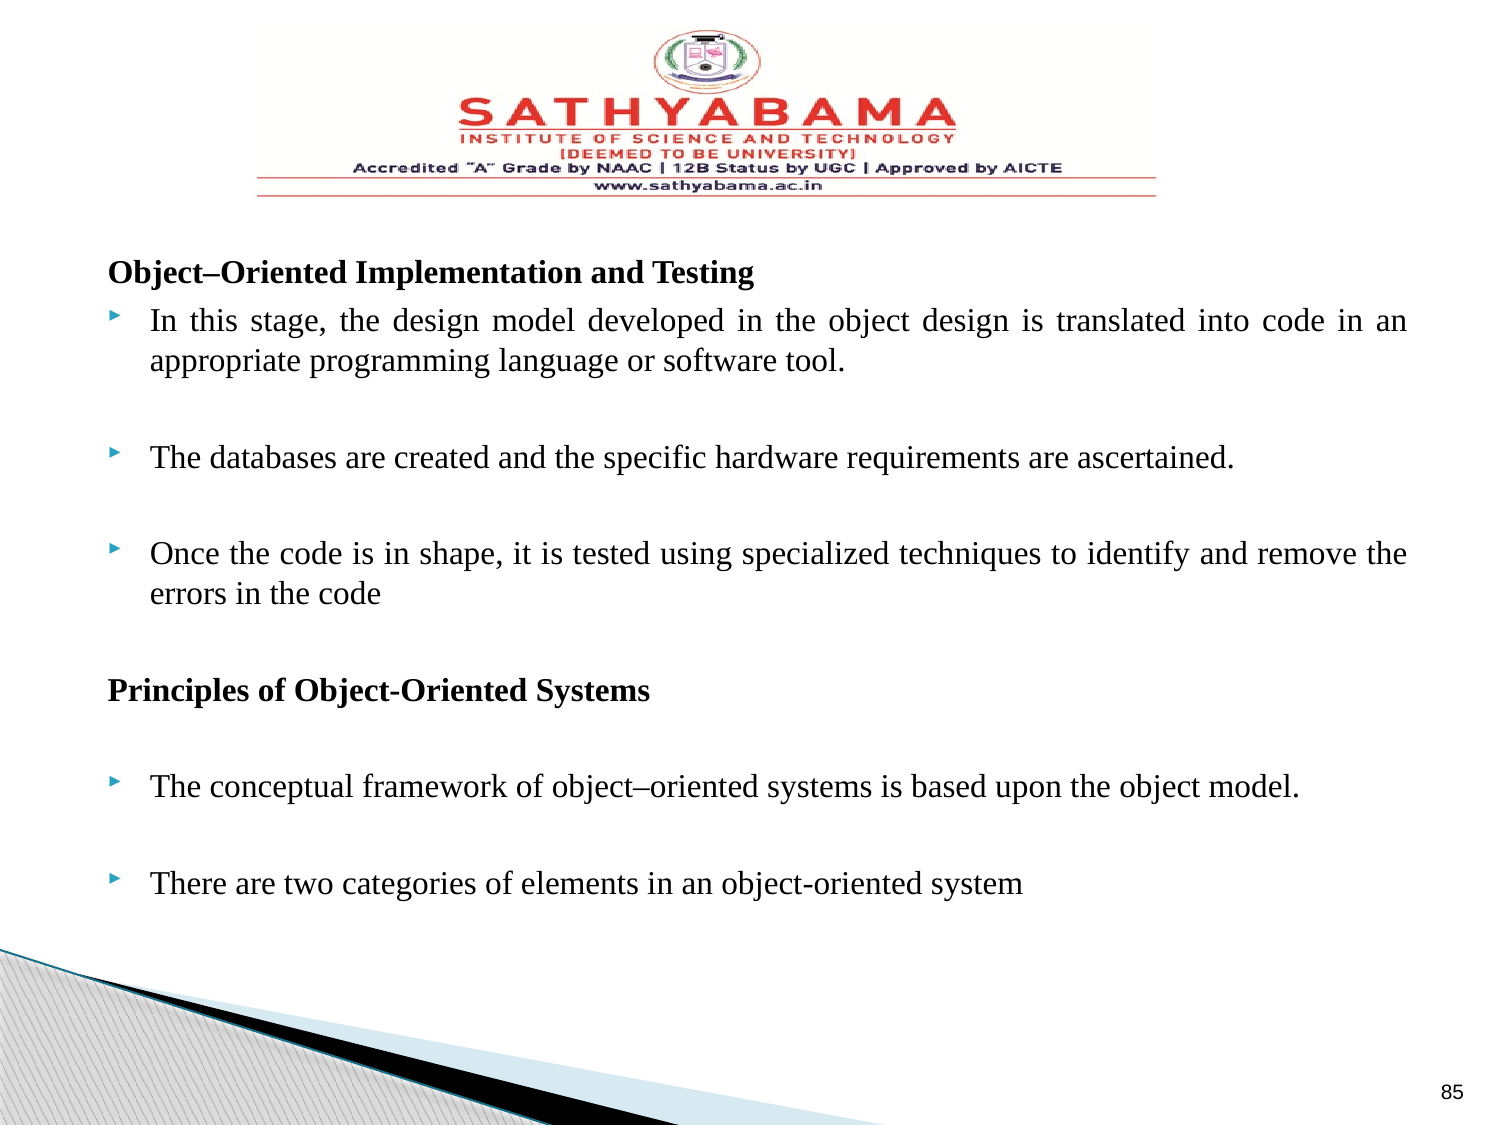

Object–Oriented Implementation and Testing
In this stage, the design model developed in the object design is translated into code in an appropriate programming language or software tool.

The databases are created and the specific hardware requirements are ascertained.

Once the code is in shape, it is tested using specialized techniques to identify and remove the errors in the code

Principles of Object-Oriented Systems

The conceptual framework of object–oriented systems is based upon the object model.

There are two categories of elements in an object-oriented system

85